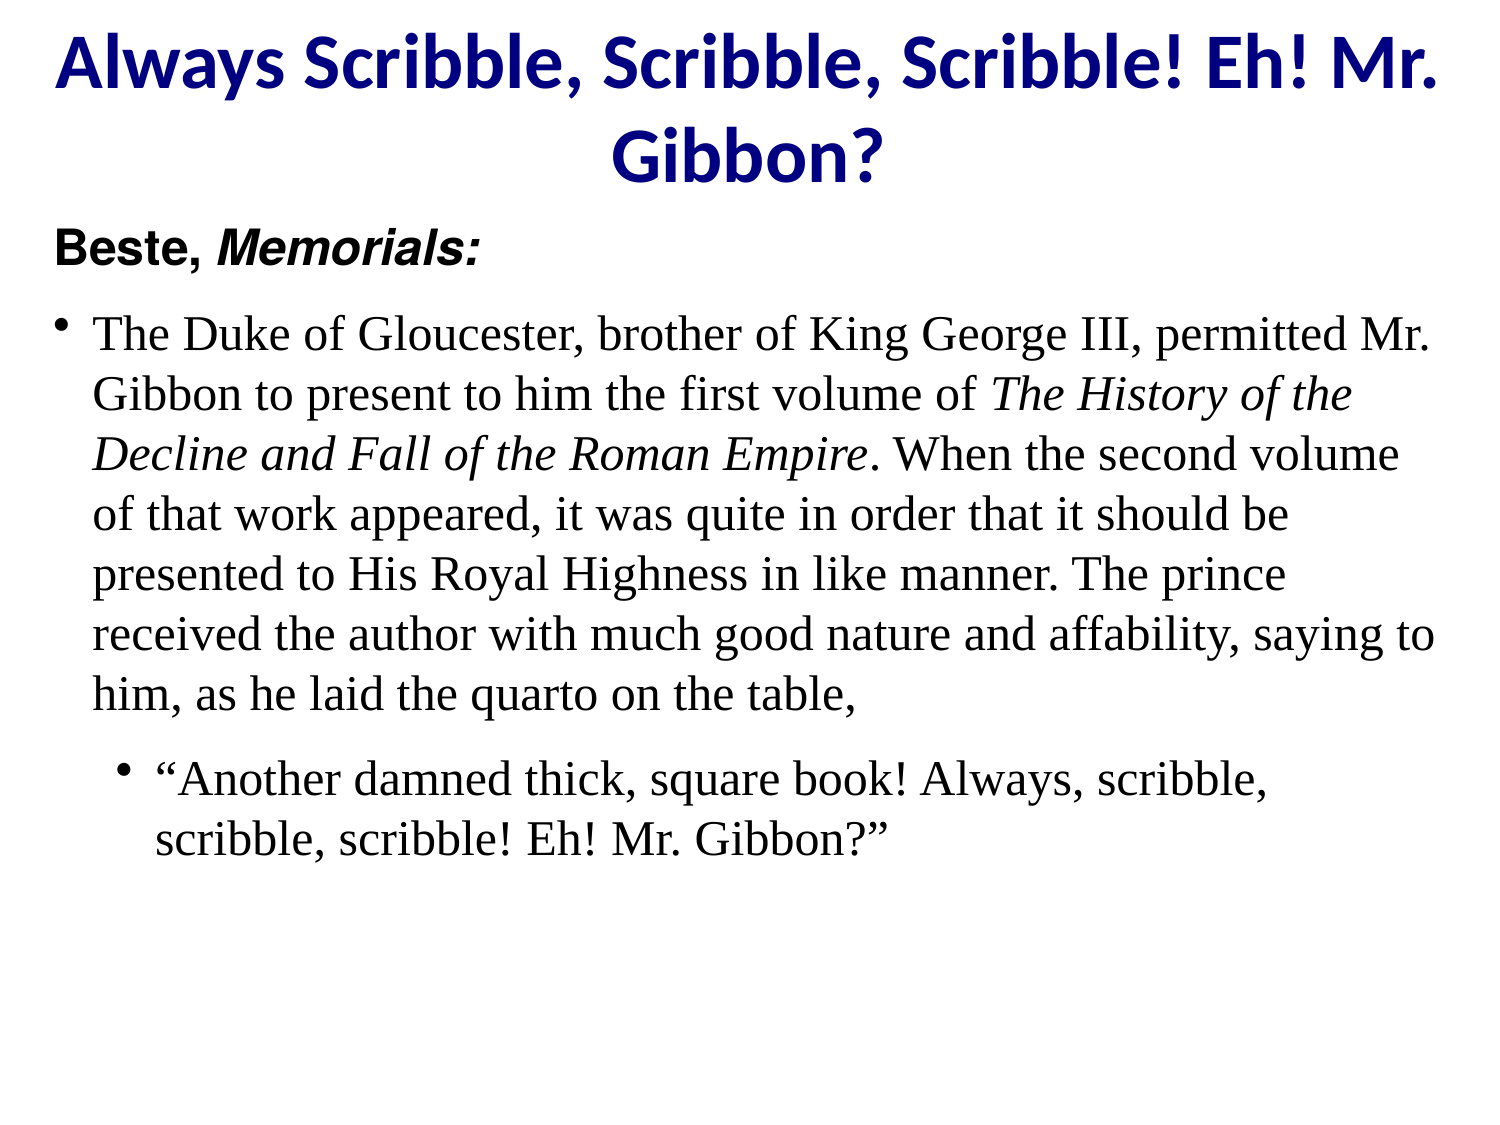

Always Scribble, Scribble, Scribble! Eh! Mr. Gibbon?
Beste, Memorials:
The Duke of Gloucester, brother of King George III, permitted Mr. Gibbon to present to him the first volume of The History of the Decline and Fall of the Roman Empire. When the second volume of that work appeared, it was quite in order that it should be presented to His Royal Highness in like manner. The prince received the author with much good nature and affability, saying to him, as he laid the quarto on the table,
“Another damned thick, square book! Always, scribble, scribble, scribble! Eh! Mr. Gibbon?”